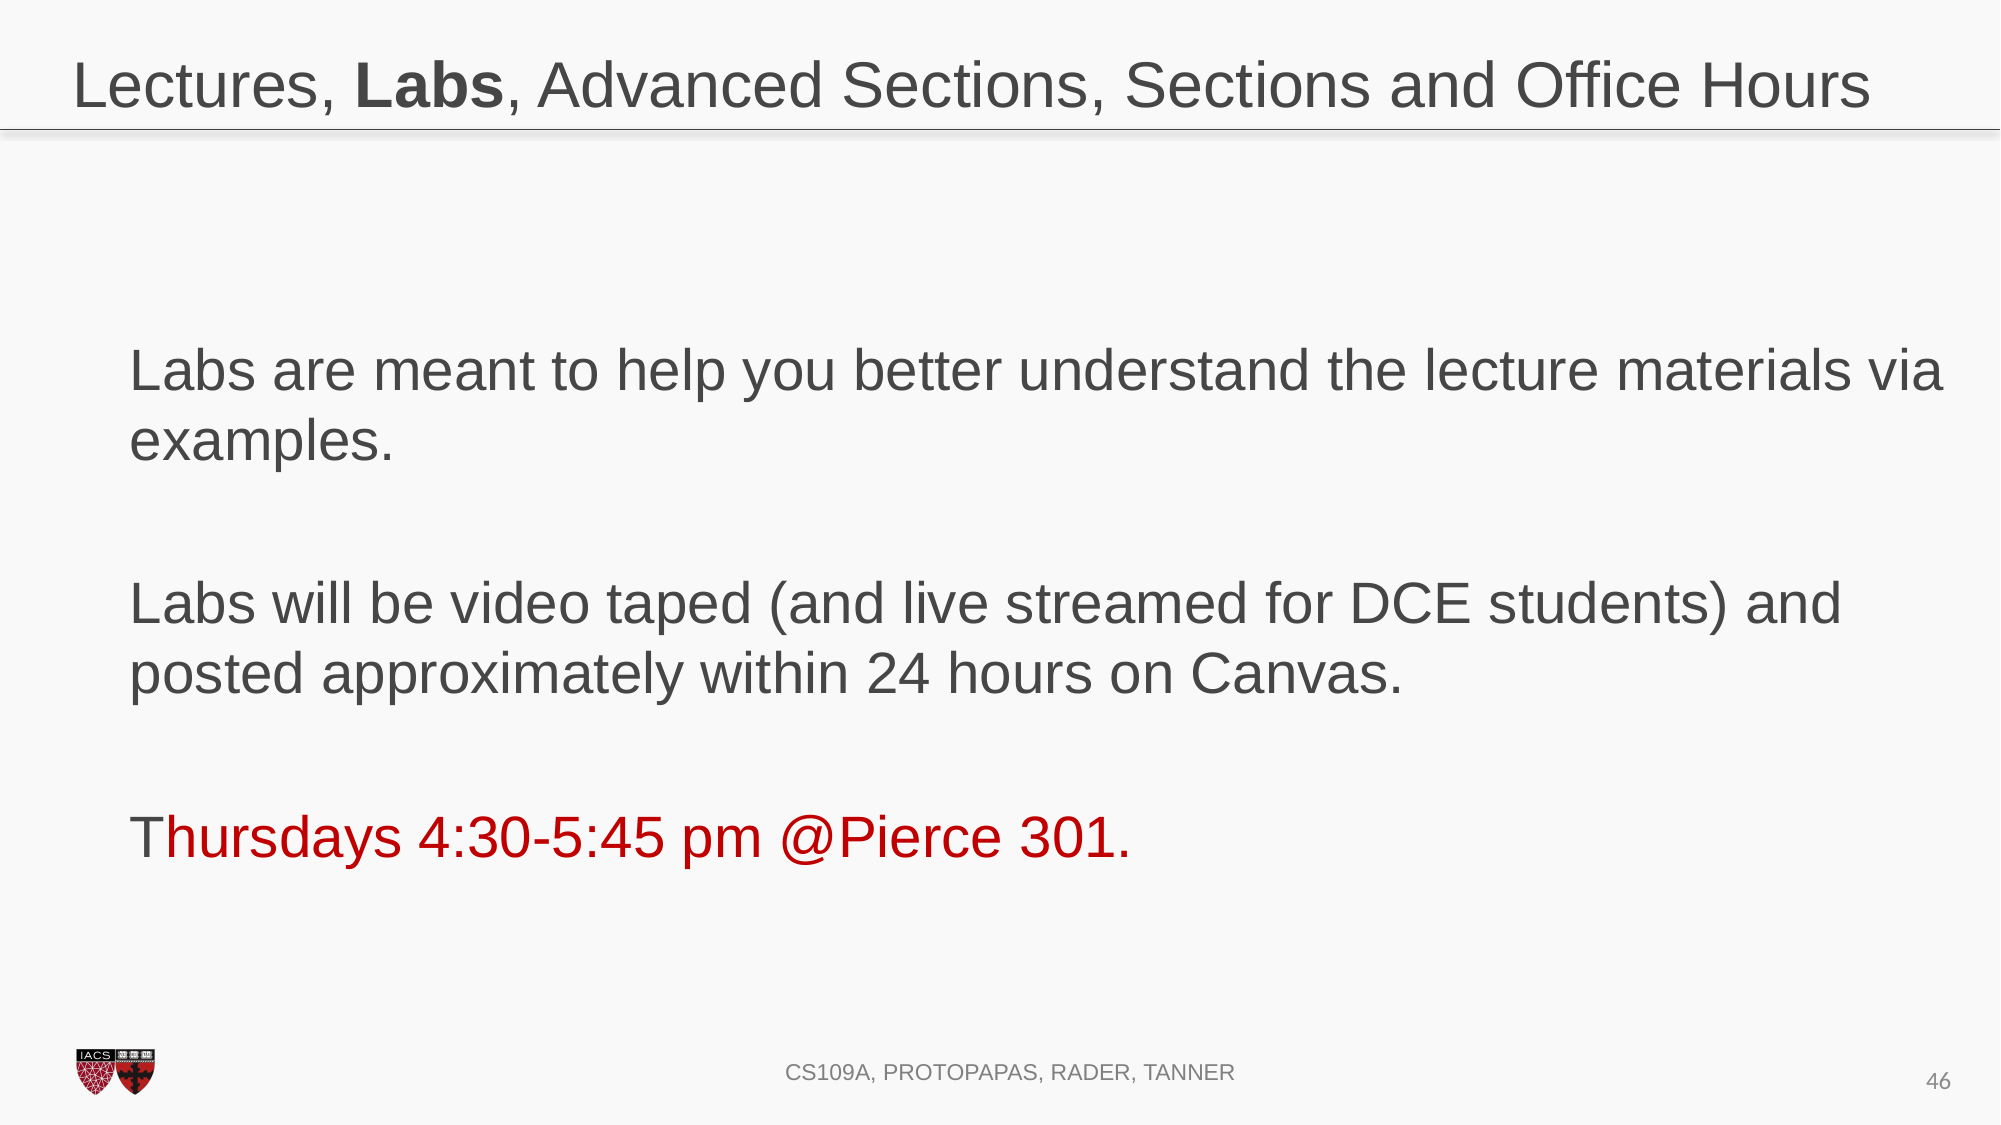

# Lectures, Labs, Advanced Sections, Sections and Office Hours

Labs are meant to help you better understand the lecture materials via examples.

Labs will be video taped (and live streamed for DCE students) and posted approximately within 24 hours on Canvas.

Thursdays 4:30-5:45 pm @Pierce 301.

46